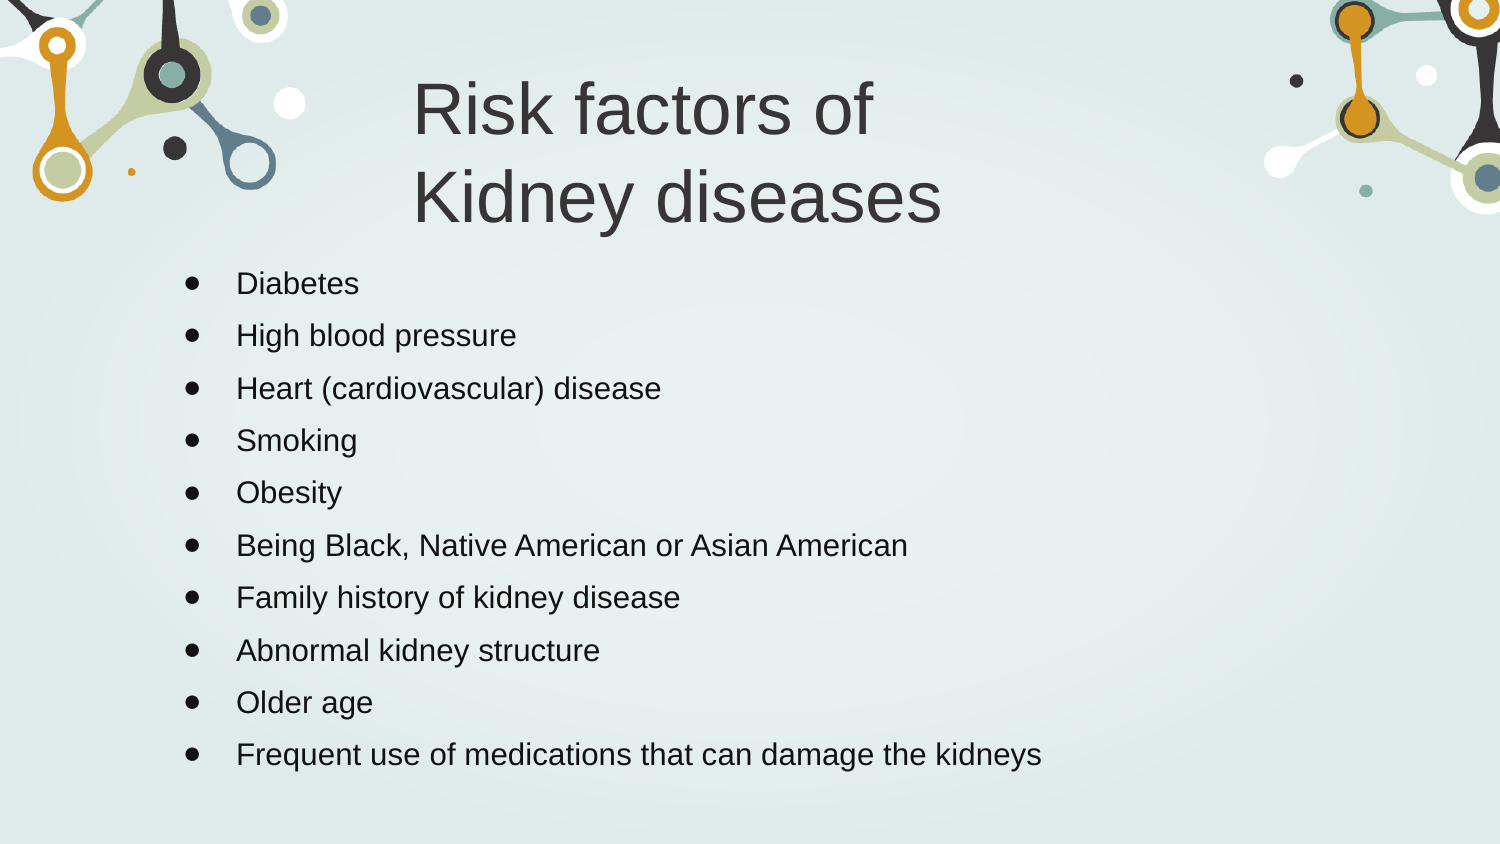

# Risk factors of Kidney diseases
Diabetes
High blood pressure
Heart (cardiovascular) disease
Smoking
Obesity
Being Black, Native American or Asian American
Family history of kidney disease
Abnormal kidney structure
Older age
Frequent use of medications that can damage the kidneys